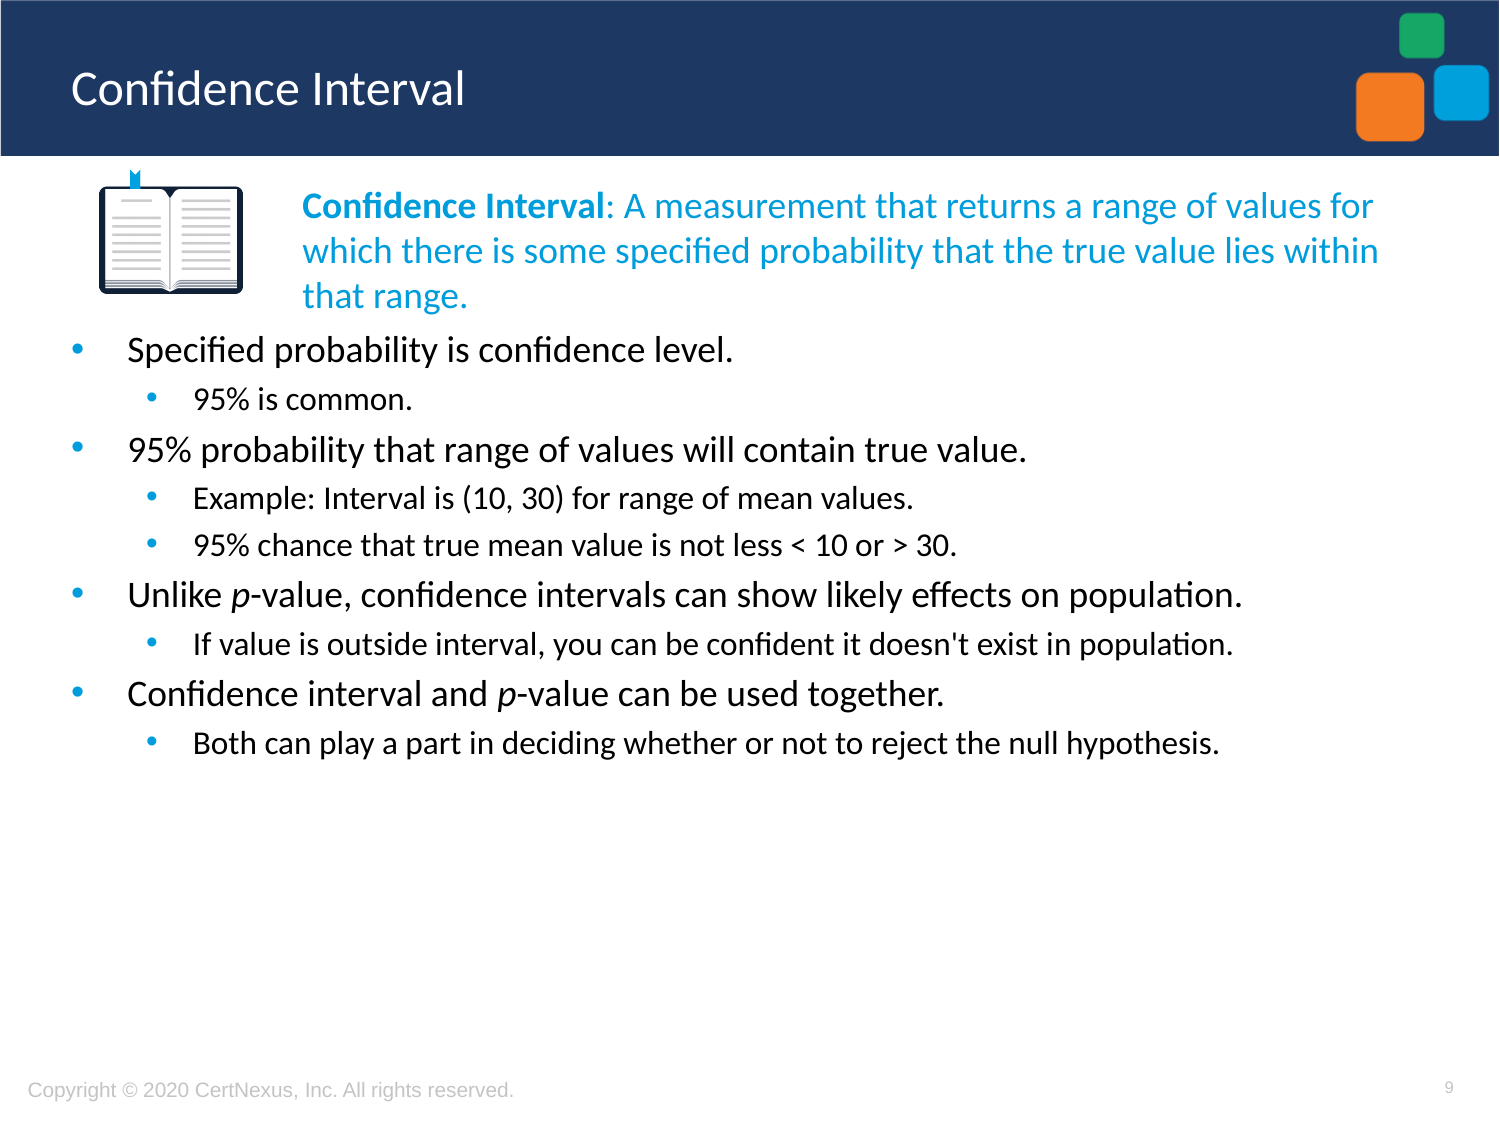

# Confidence Interval
Confidence Interval: A measurement that returns a range of values for which there is some specified probability that the true value lies within that range.
Specified probability is confidence level.
95% is common.
95% probability that range of values will contain true value.
Example: Interval is (10, 30) for range of mean values.
95% chance that true mean value is not less < 10 or > 30.
Unlike p-value, confidence intervals can show likely effects on population.
If value is outside interval, you can be confident it doesn't exist in population.
Confidence interval and p-value can be used together.
Both can play a part in deciding whether or not to reject the null hypothesis.

9